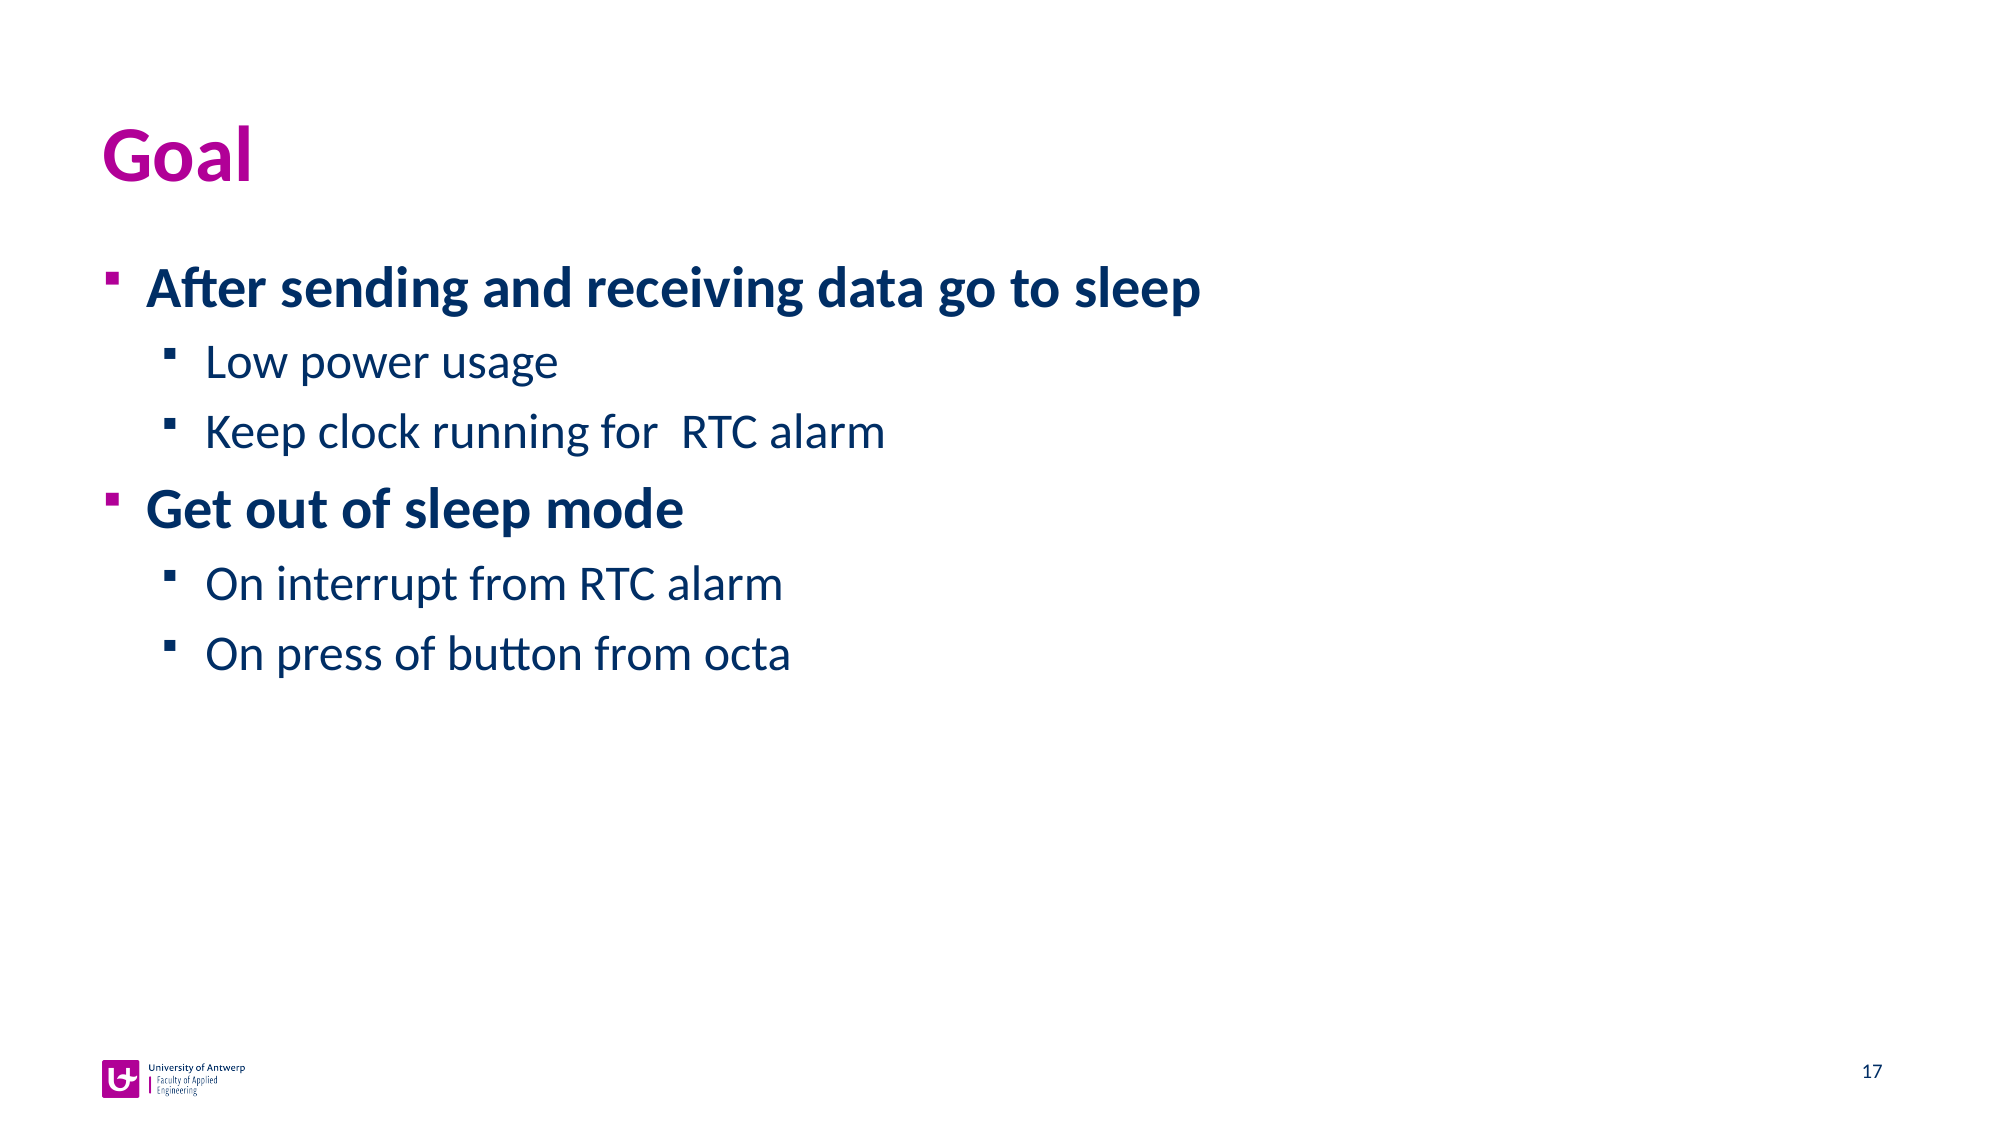

# Goal
After sending and receiving data go to sleep
Low power usage
Keep clock running for  RTC alarm
Get out of sleep mode
On interrupt from RTC alarm
On press of button from octa
17